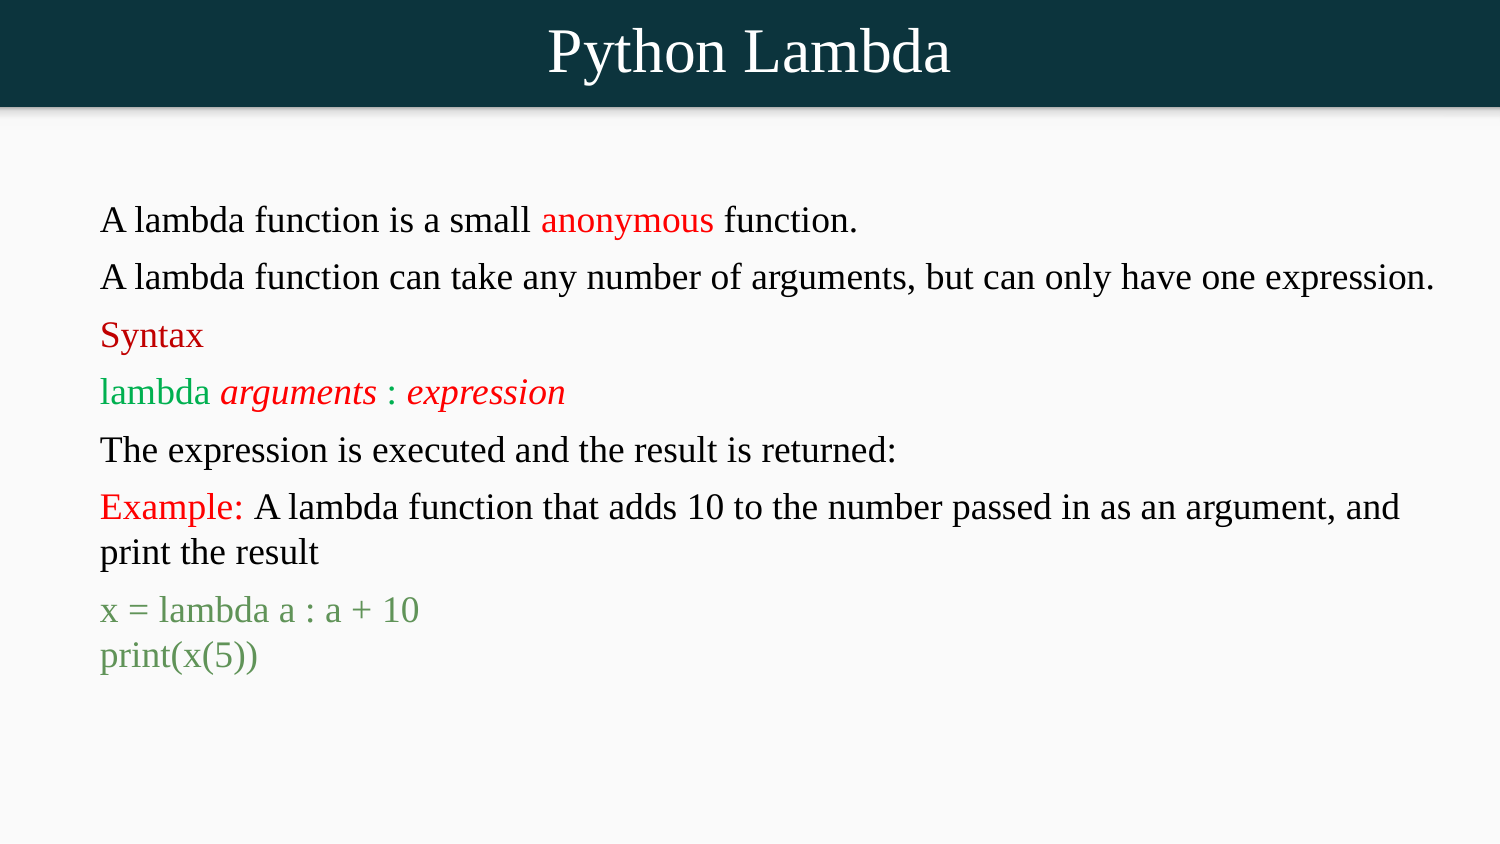

Python Lambda
A lambda function is a small anonymous function.
A lambda function can take any number of arguments, but can only have one expression.
Syntax
lambda arguments : expression
The expression is executed and the result is returned:
Example: A lambda function that adds 10 to the number passed in as an argument, and print the result
x = lambda a : a + 10
print(x(5))